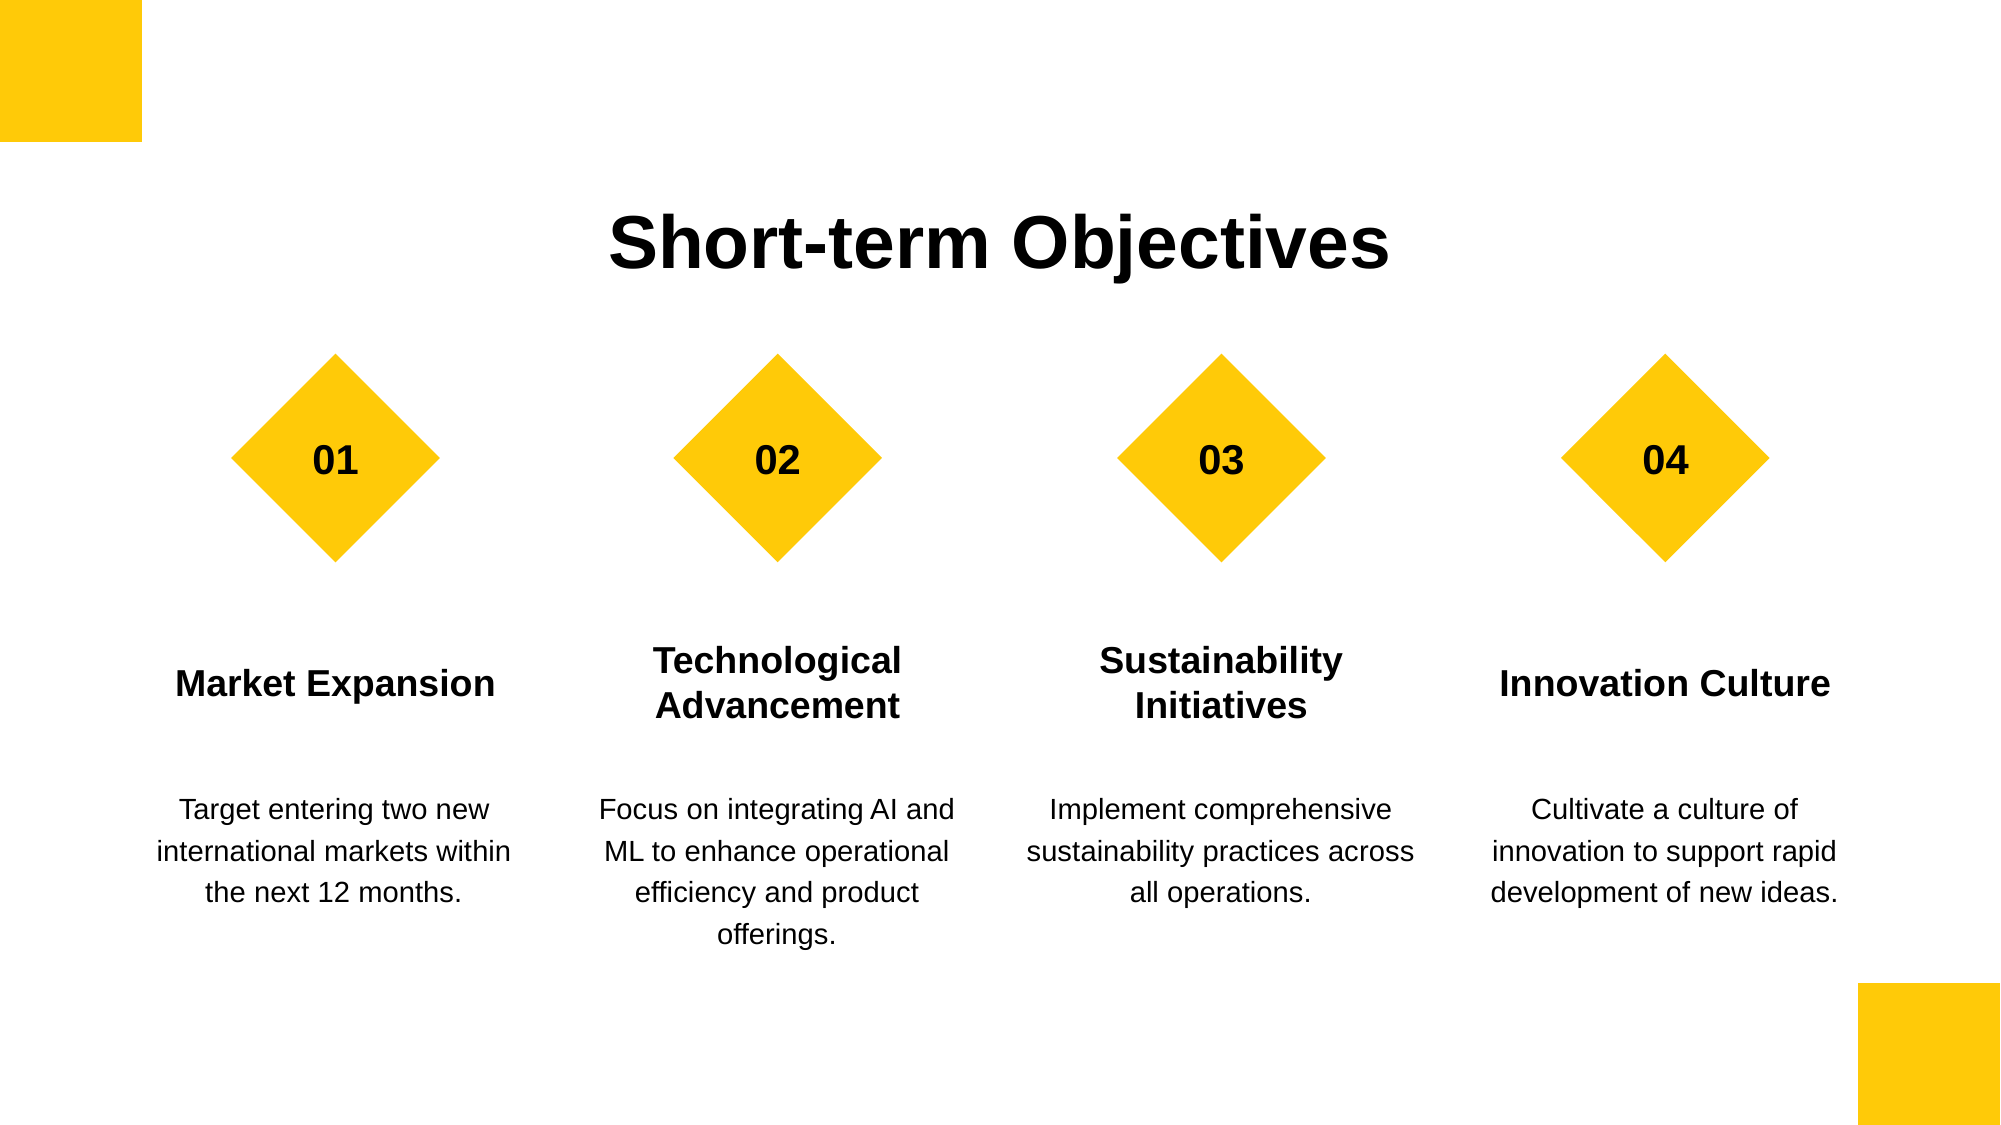

# Short-term Objectives
01
02
03
04
Market Expansion
Technological Advancement
Sustainability Initiatives
Innovation Culture
Target entering two new international markets within the next 12 months.
Focus on integrating AI and ML to enhance operational efficiency and product offerings.
Implement comprehensive sustainability practices across all operations.
Cultivate a culture of innovation to support rapid development of new ideas.